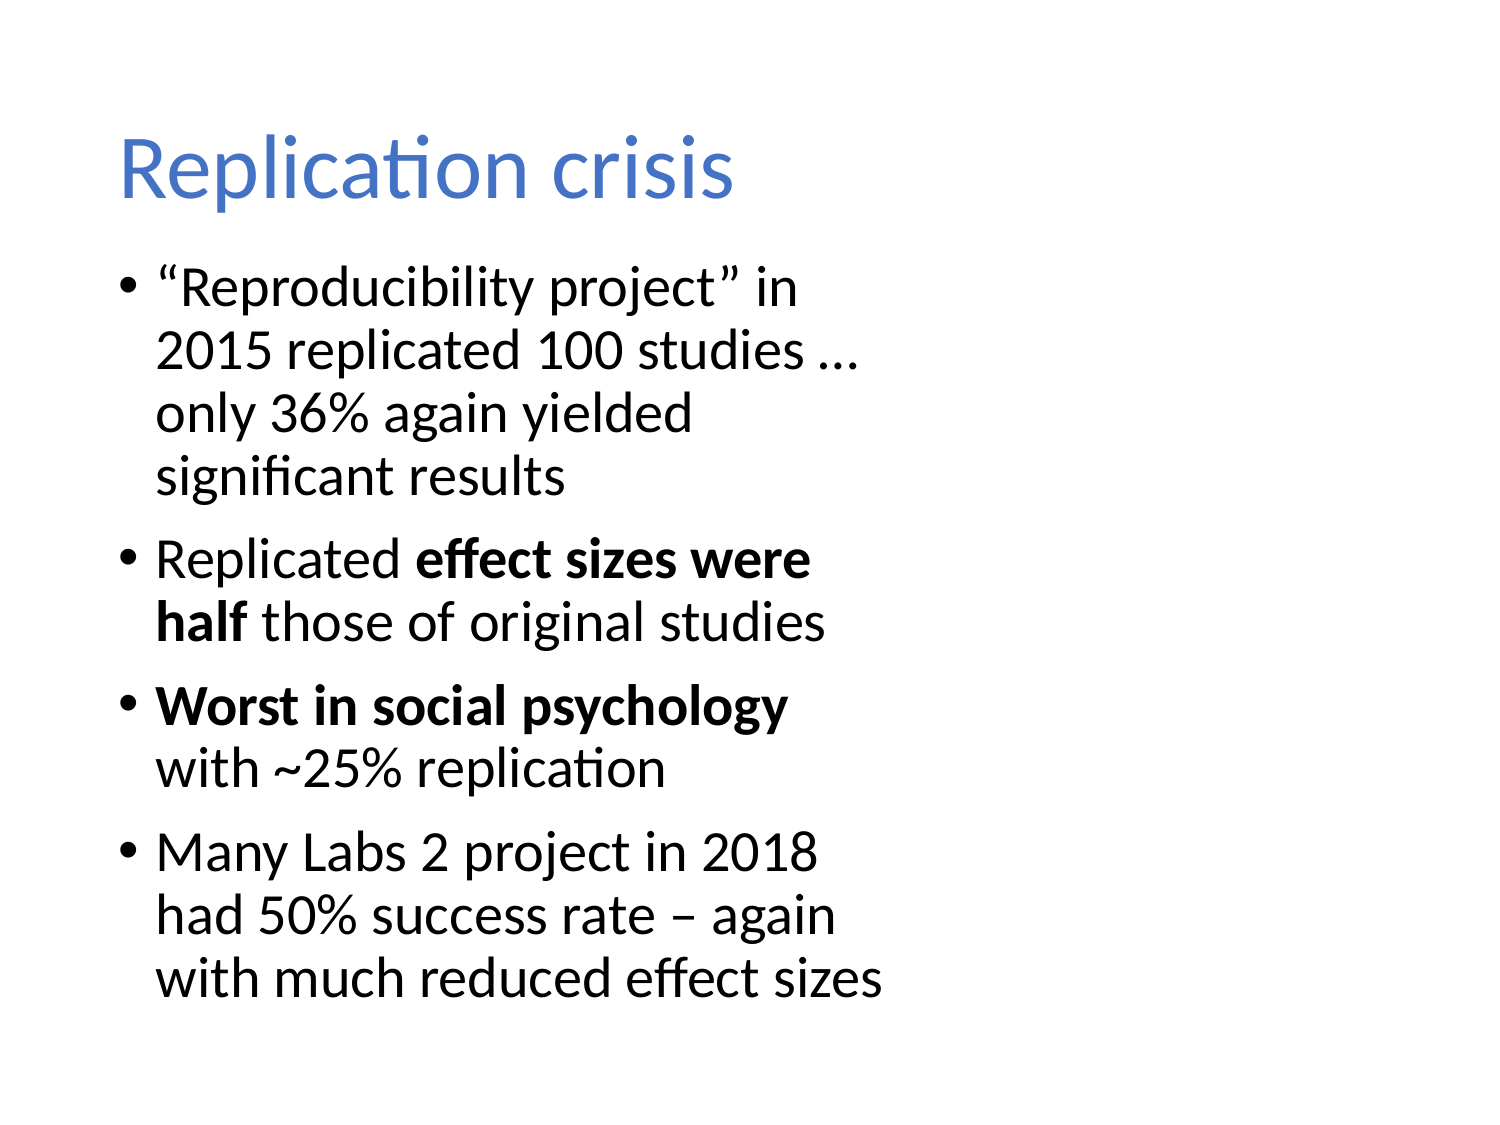

# Replication crisis
“Reproducibility project” in 2015 replicated 100 studies … only 36% again yielded significant results
Replicated effect sizes were half those of original studies
Worst in social psychology with ~25% replication
Many Labs 2 project in 2018 had 50% success rate – again with much reduced effect sizes